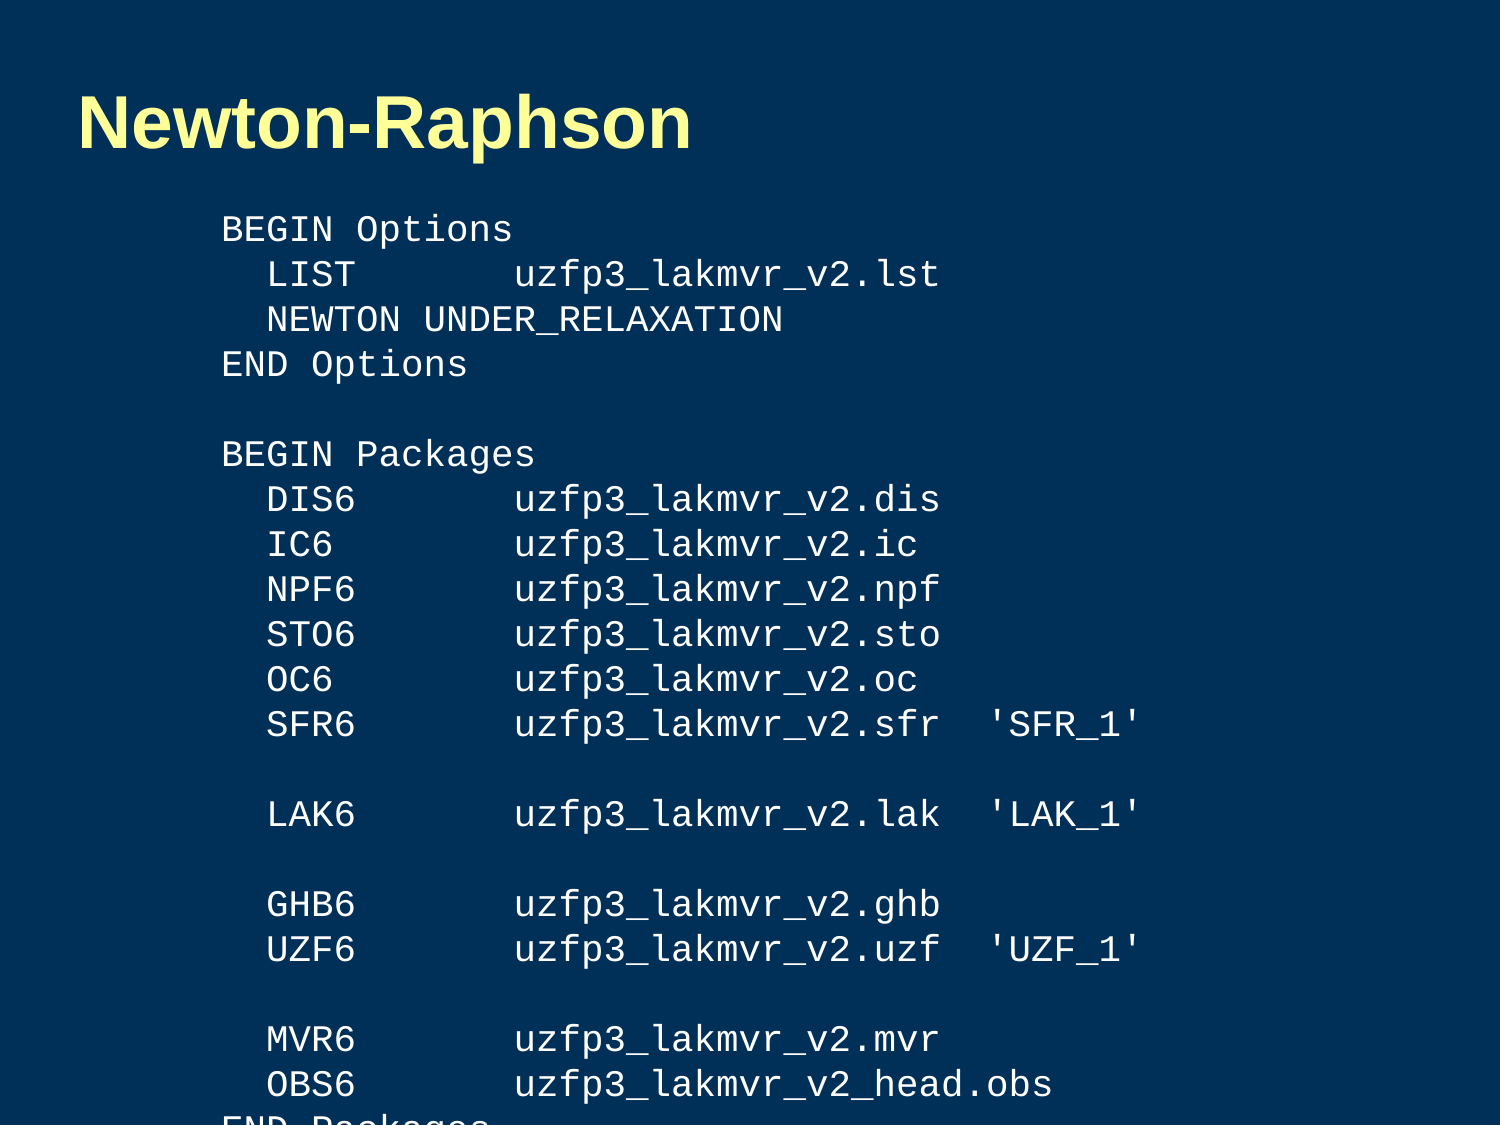

# Newton-Raphson
BEGIN Options
  LIST       uzfp3_lakmvr_v2.lst
  NEWTON UNDER_RELAXATION
END Options

BEGIN Packages
  DIS6       uzfp3_lakmvr_v2.dis
  IC6        uzfp3_lakmvr_v2.ic
  NPF6       uzfp3_lakmvr_v2.npf
  STO6       uzfp3_lakmvr_v2.sto
  OC6        uzfp3_lakmvr_v2.oc
  SFR6       uzfp3_lakmvr_v2.sfr  'SFR_1'
  LAK6       uzfp3_lakmvr_v2.lak  'LAK_1'
  GHB6       uzfp3_lakmvr_v2.ghb
  UZF6       uzfp3_lakmvr_v2.uzf  'UZF_1'
  MVR6       uzfp3_lakmvr_v2.mvr
  OBS6       uzfp3_lakmvr_v2_head.obs
END Packages